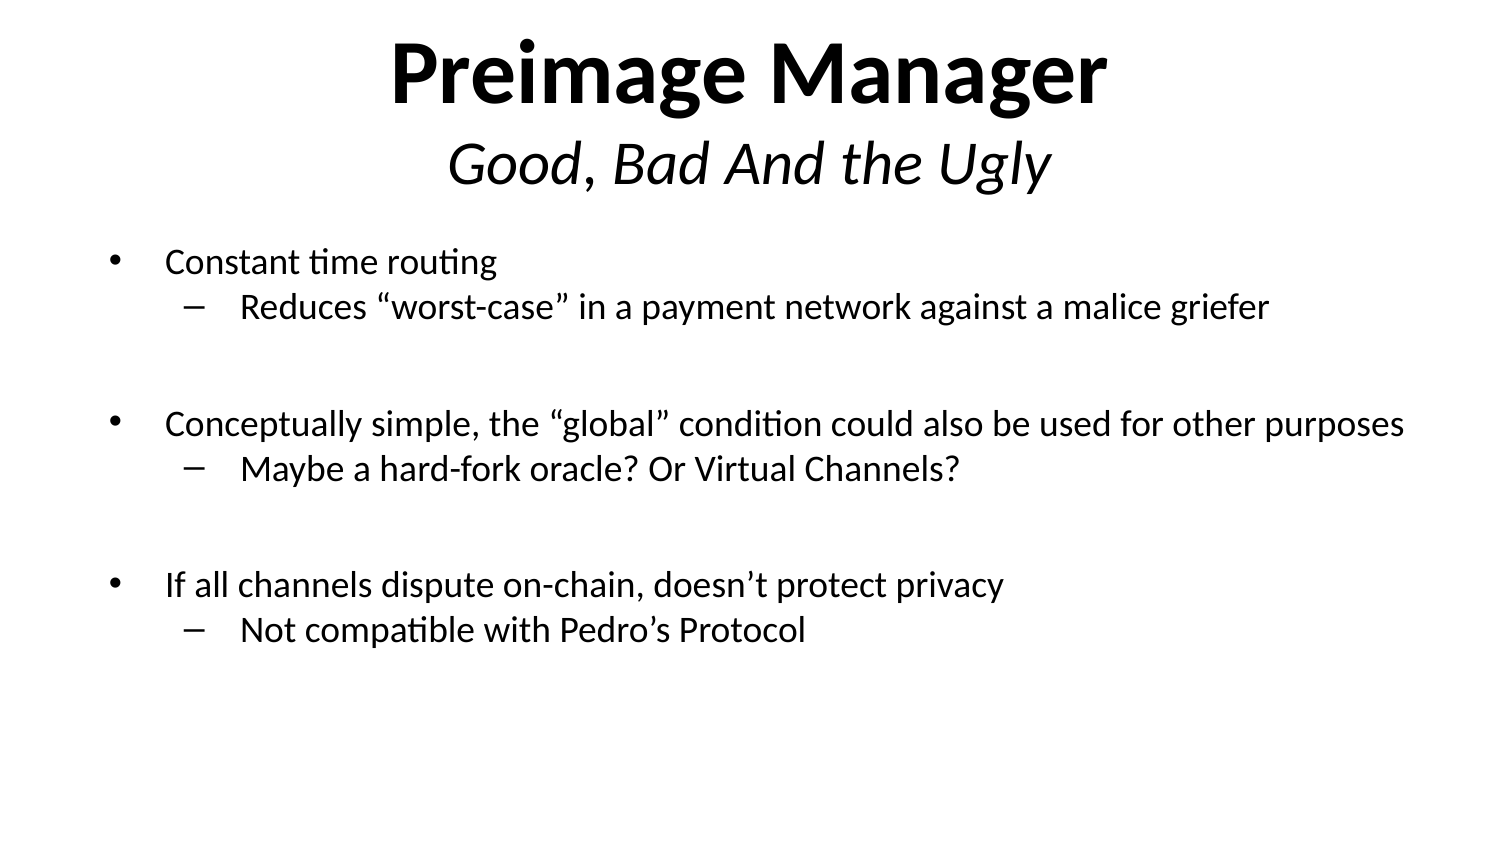

# Preimage Manager
Good, Bad And the Ugly
Constant time routing
Reduces “worst-case” in a payment network against a malice griefer

Conceptually simple, the “global” condition could also be used for other purposes
Maybe a hard-fork oracle? Or Virtual Channels?

If all channels dispute on-chain, doesn’t protect privacy
Not compatible with Pedro’s Protocol